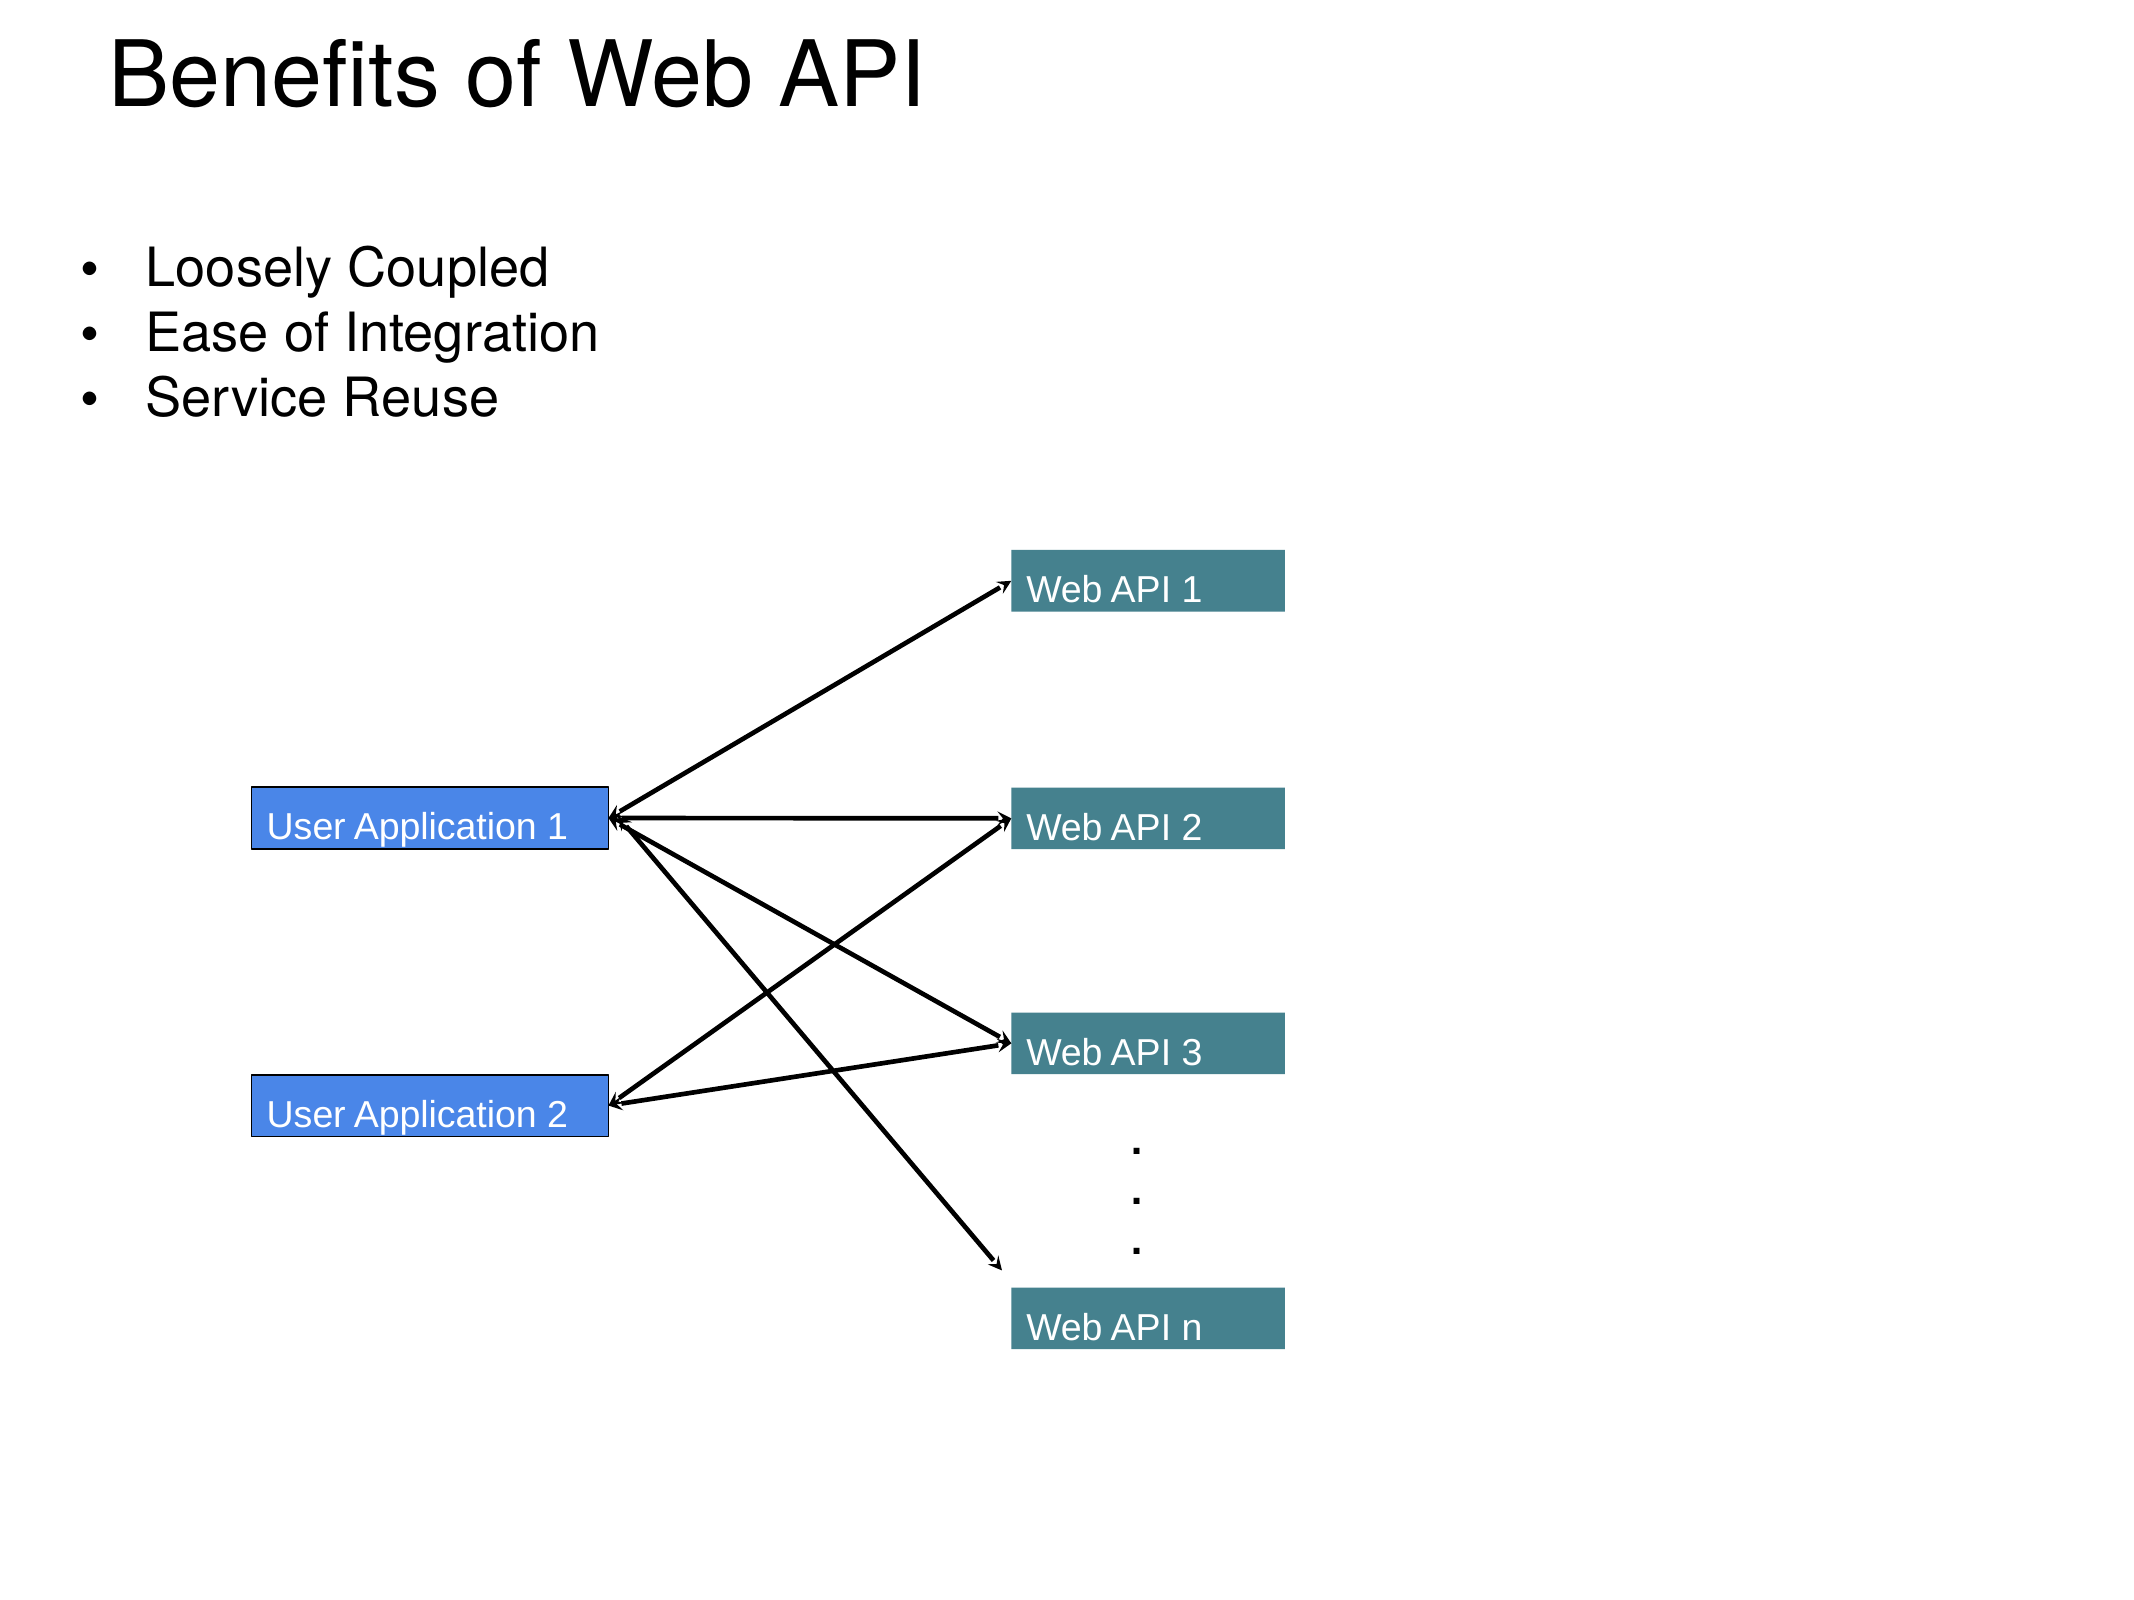

# Benefits of Web API
Loosely Coupled
Ease of Integration
Service Reuse

Web API 1
User Application 1 1 1
Web API 2
Web API 3
User Application 2 1 1
.
.
.
Web API n